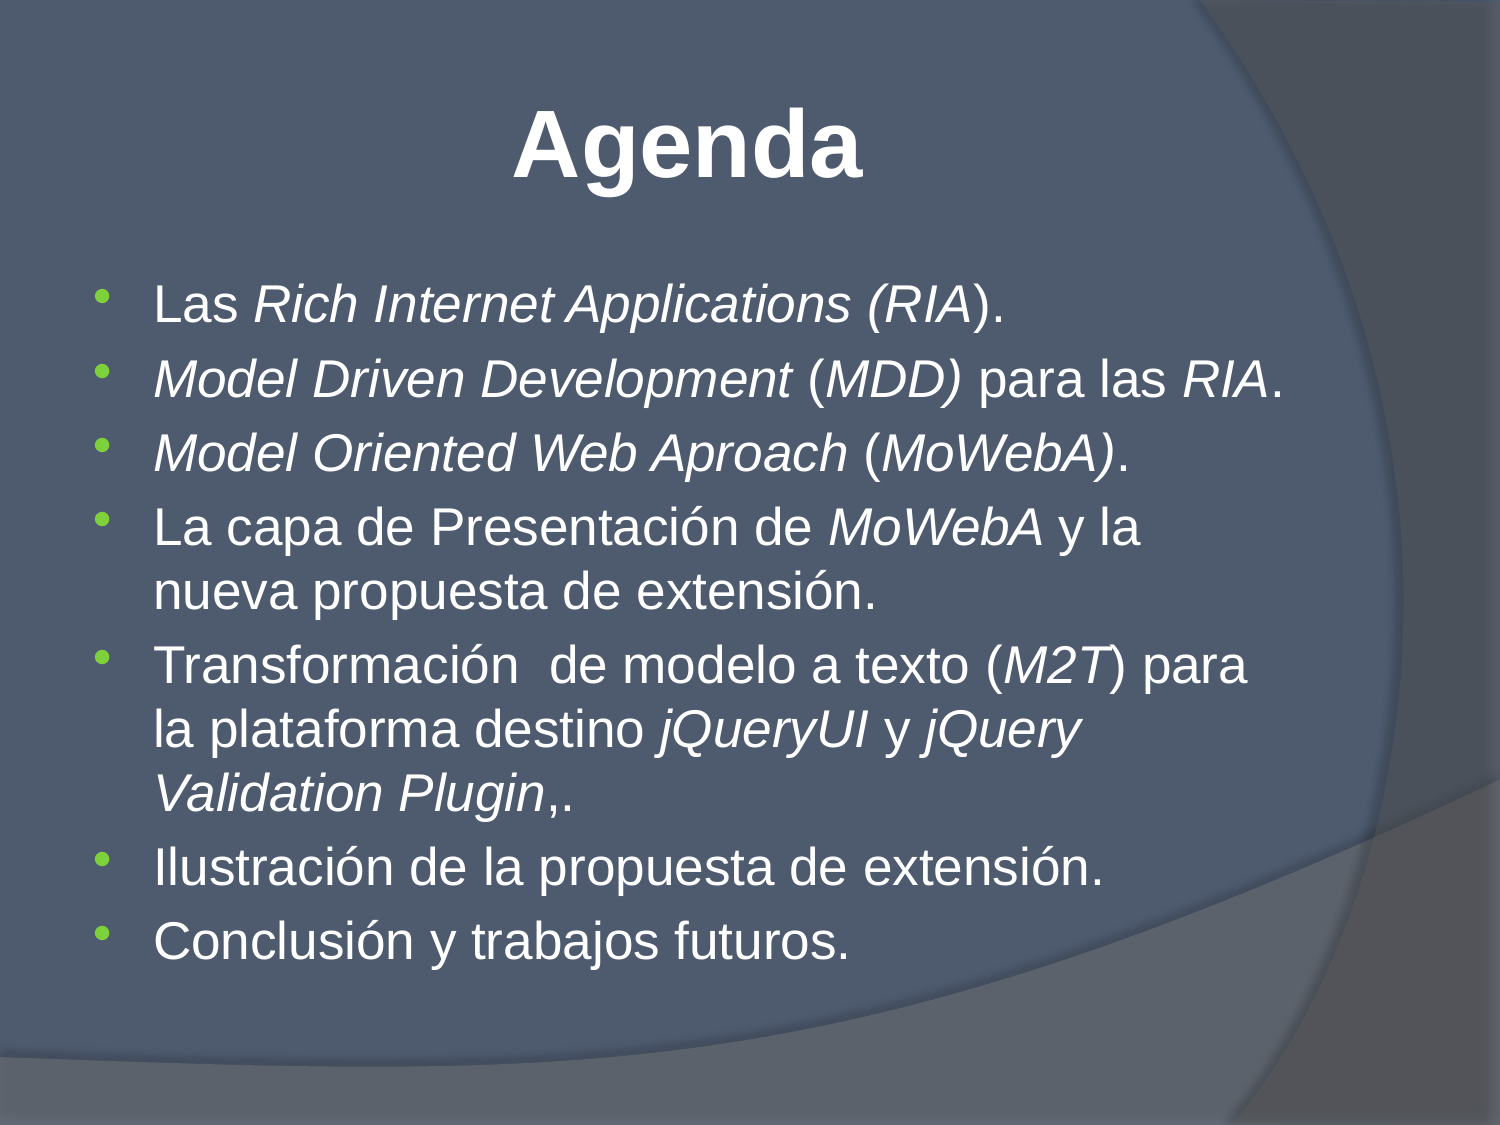

# Agenda
Las Rich Internet Applications (RIA).
Model Driven Development (MDD) para las RIA.
Model Oriented Web Aproach (MoWebA).
La capa de Presentación de MoWebA y la nueva propuesta de extensión.
Transformación  de modelo a texto (M2T) para la plataforma destino jQueryUI y jQuery Validation Plugin,.
Ilustración de la propuesta de extensión.
Conclusión y trabajos futuros.